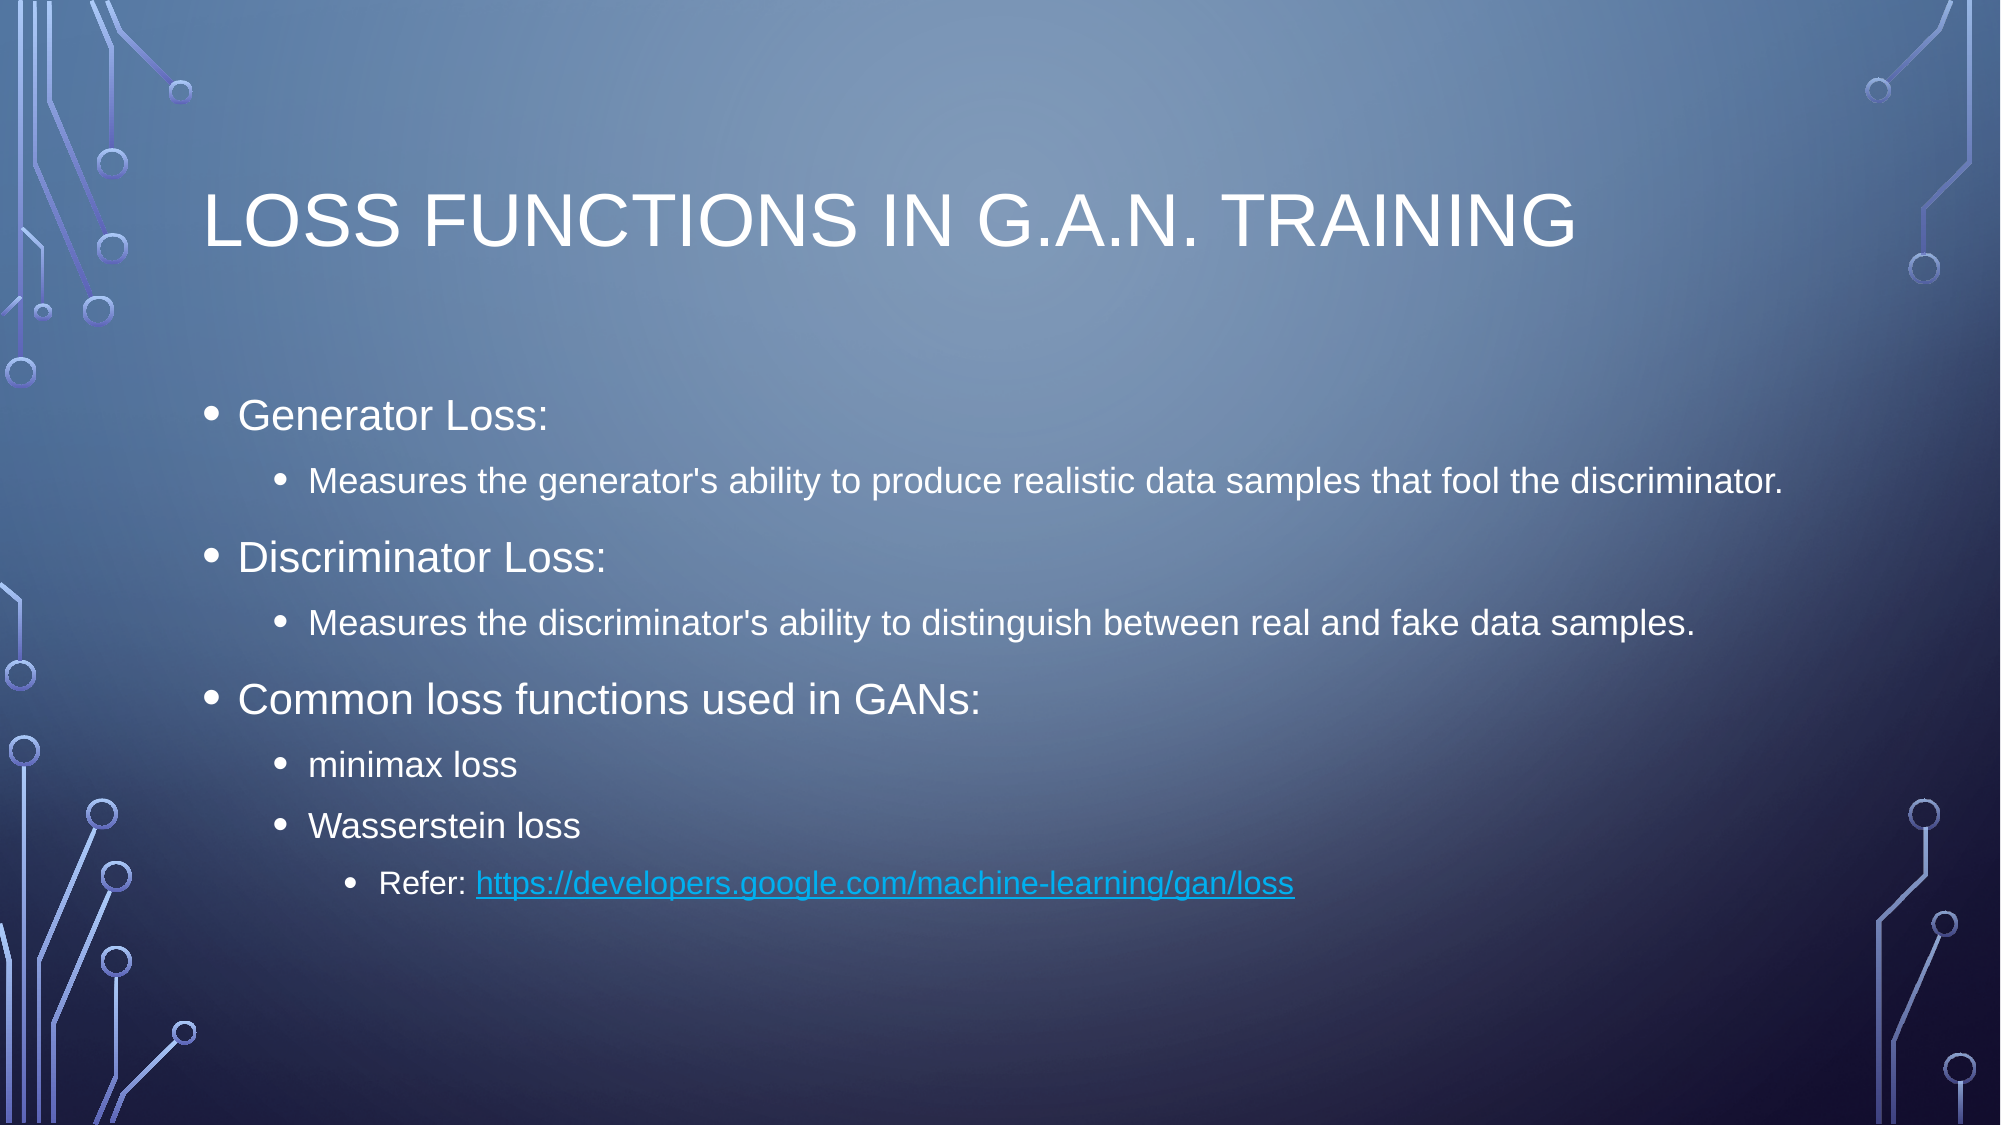

# Loss Functions in G.A.N. training
Generator Loss:
Measures the generator's ability to produce realistic data samples that fool the discriminator.
Discriminator Loss:
Measures the discriminator's ability to distinguish between real and fake data samples.
Common loss functions used in GANs:
minimax loss
Wasserstein loss
Refer: https://developers.google.com/machine-learning/gan/loss